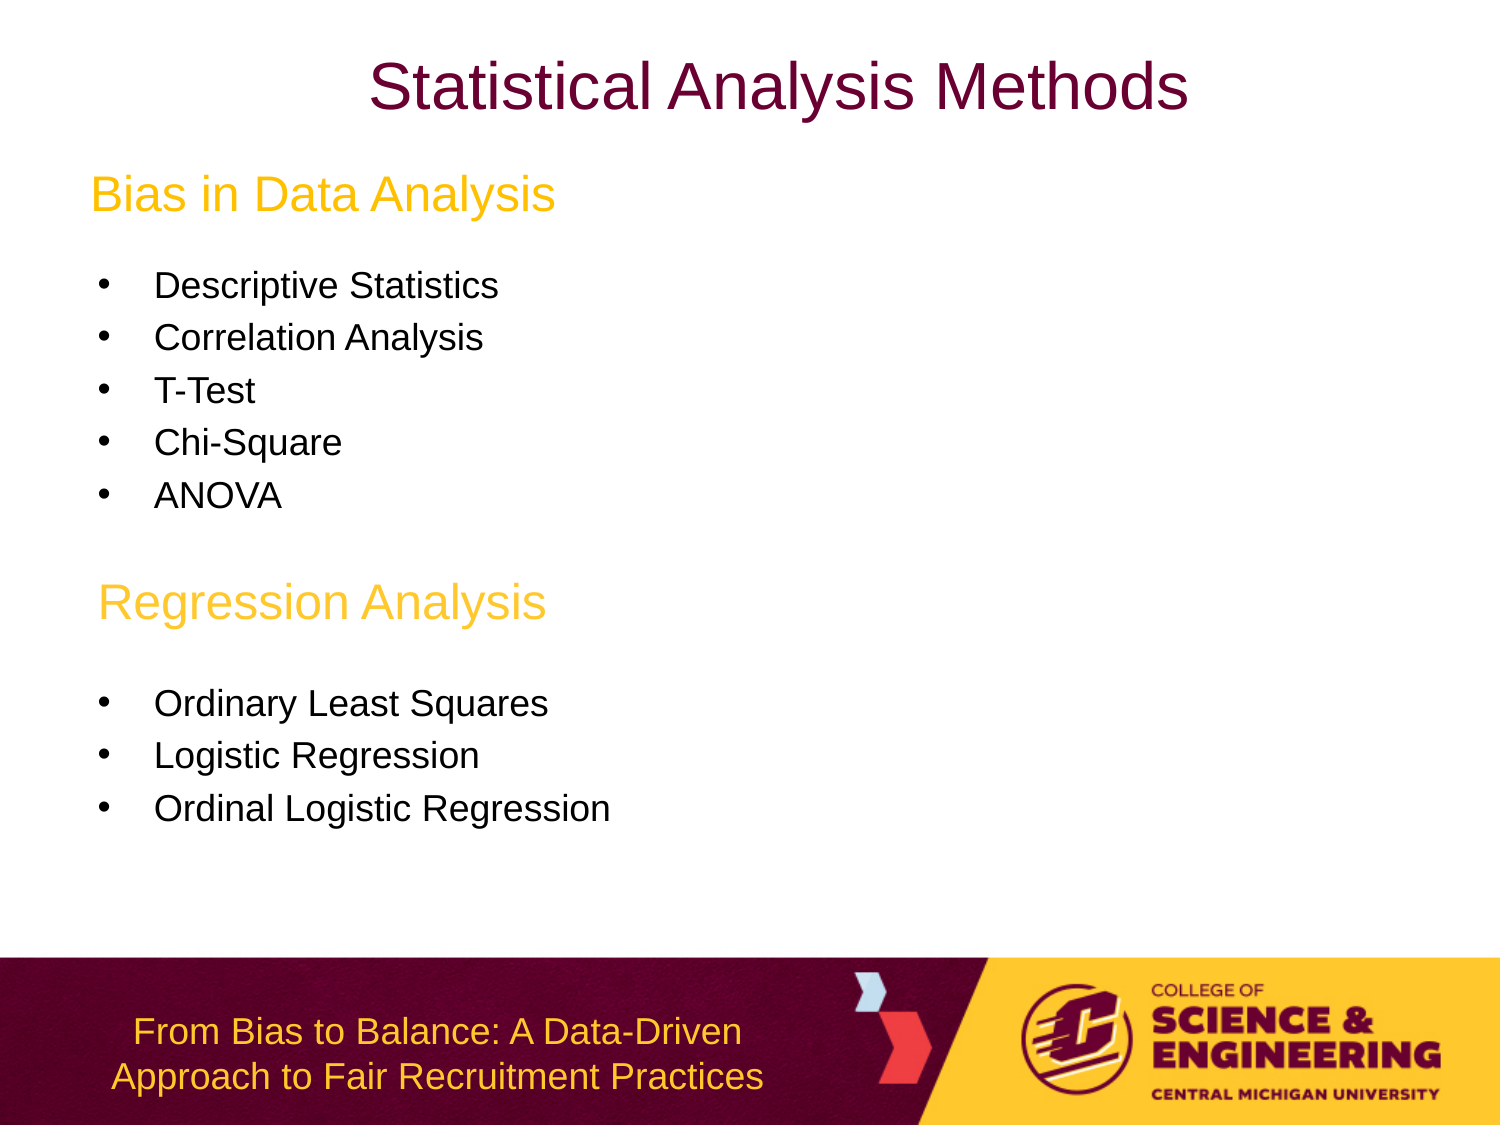

# Statistical Analysis Methods
Bias in Data Analysis
Descriptive Statistics
Correlation Analysis
T-Test
Chi-Square
ANOVA
Regression Analysis
Ordinary Least Squares
Logistic Regression
Ordinal Logistic Regression
From Bias to Balance: A Data-Driven Approach to Fair Recruitment Practices